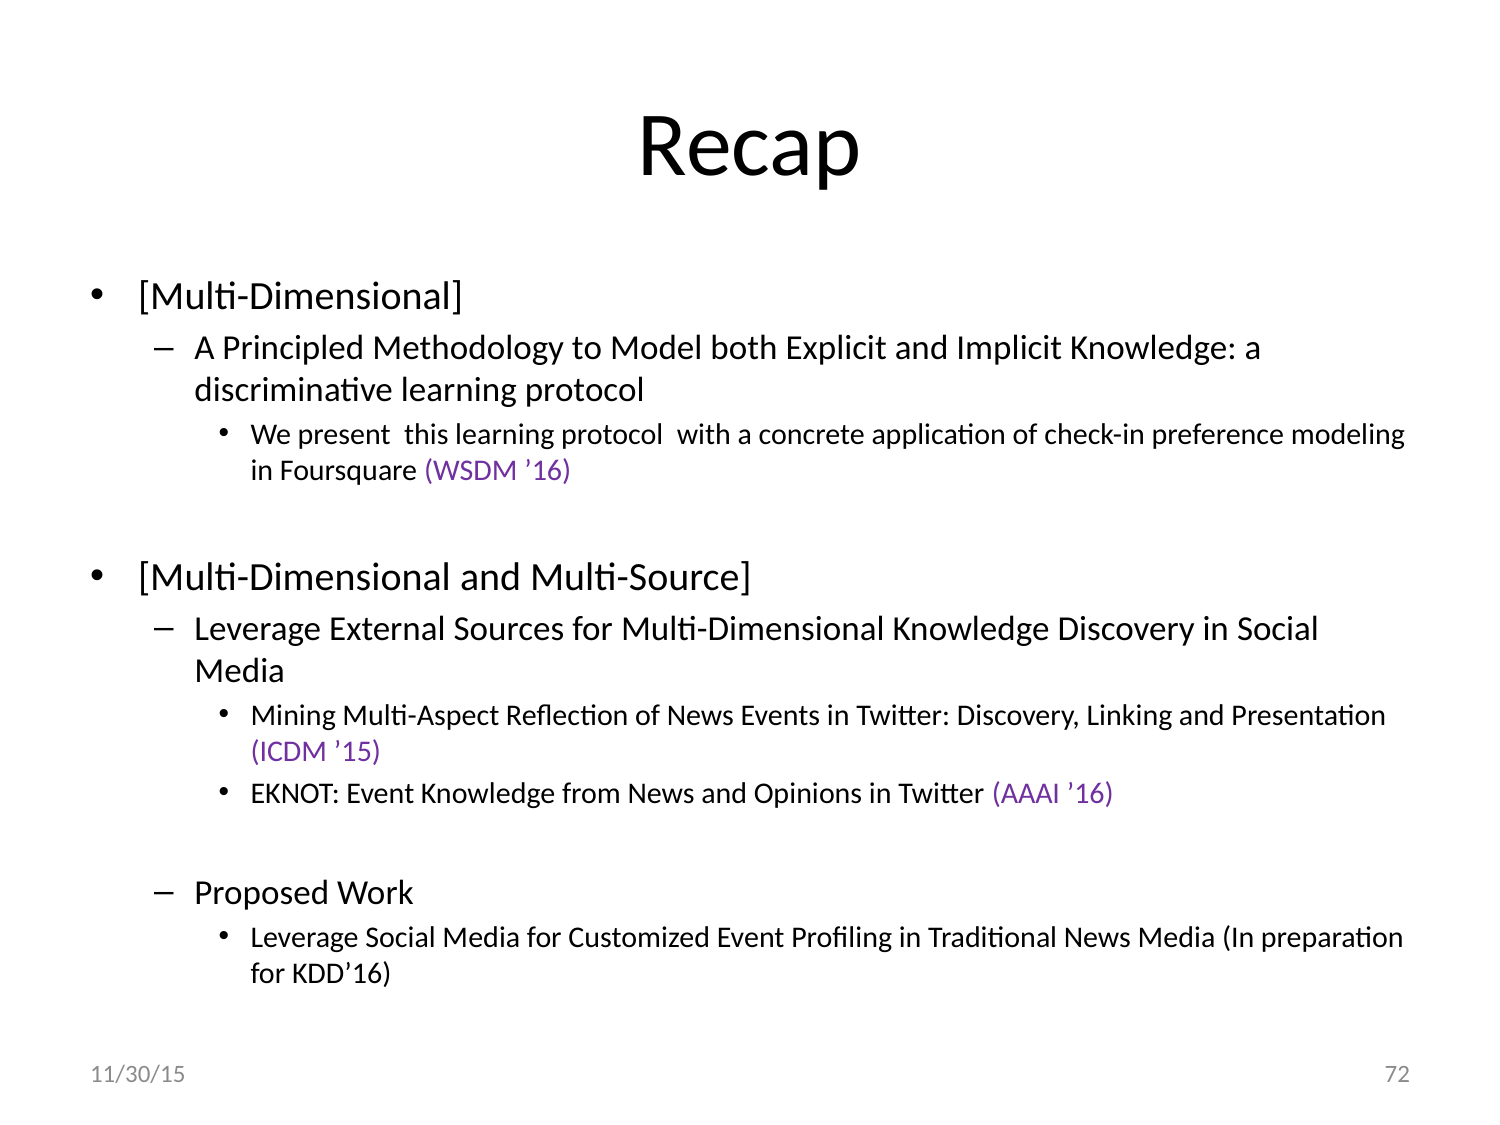

# Recap
[Multi-Dimensional]
A Principled Methodology to Model both Explicit and Implicit Knowledge: a discriminative learning protocol
We present  this learning protocol  with a concrete application of check-in preference modeling in Foursquare (WSDM ’16)

[Multi-Dimensional and Multi-Source]
Leverage External Sources for Multi-Dimensional Knowledge Discovery in Social Media
Mining Multi-Aspect Reflection of News Events in Twitter: Discovery, Linking and Presentation (ICDM ’15)
EKNOT: Event Knowledge from News and Opinions in Twitter (AAAI ’16)

Proposed Work
Leverage Social Media for Customized Event Profiling in Traditional News Media (In preparation for KDD’16)
11/30/15
72